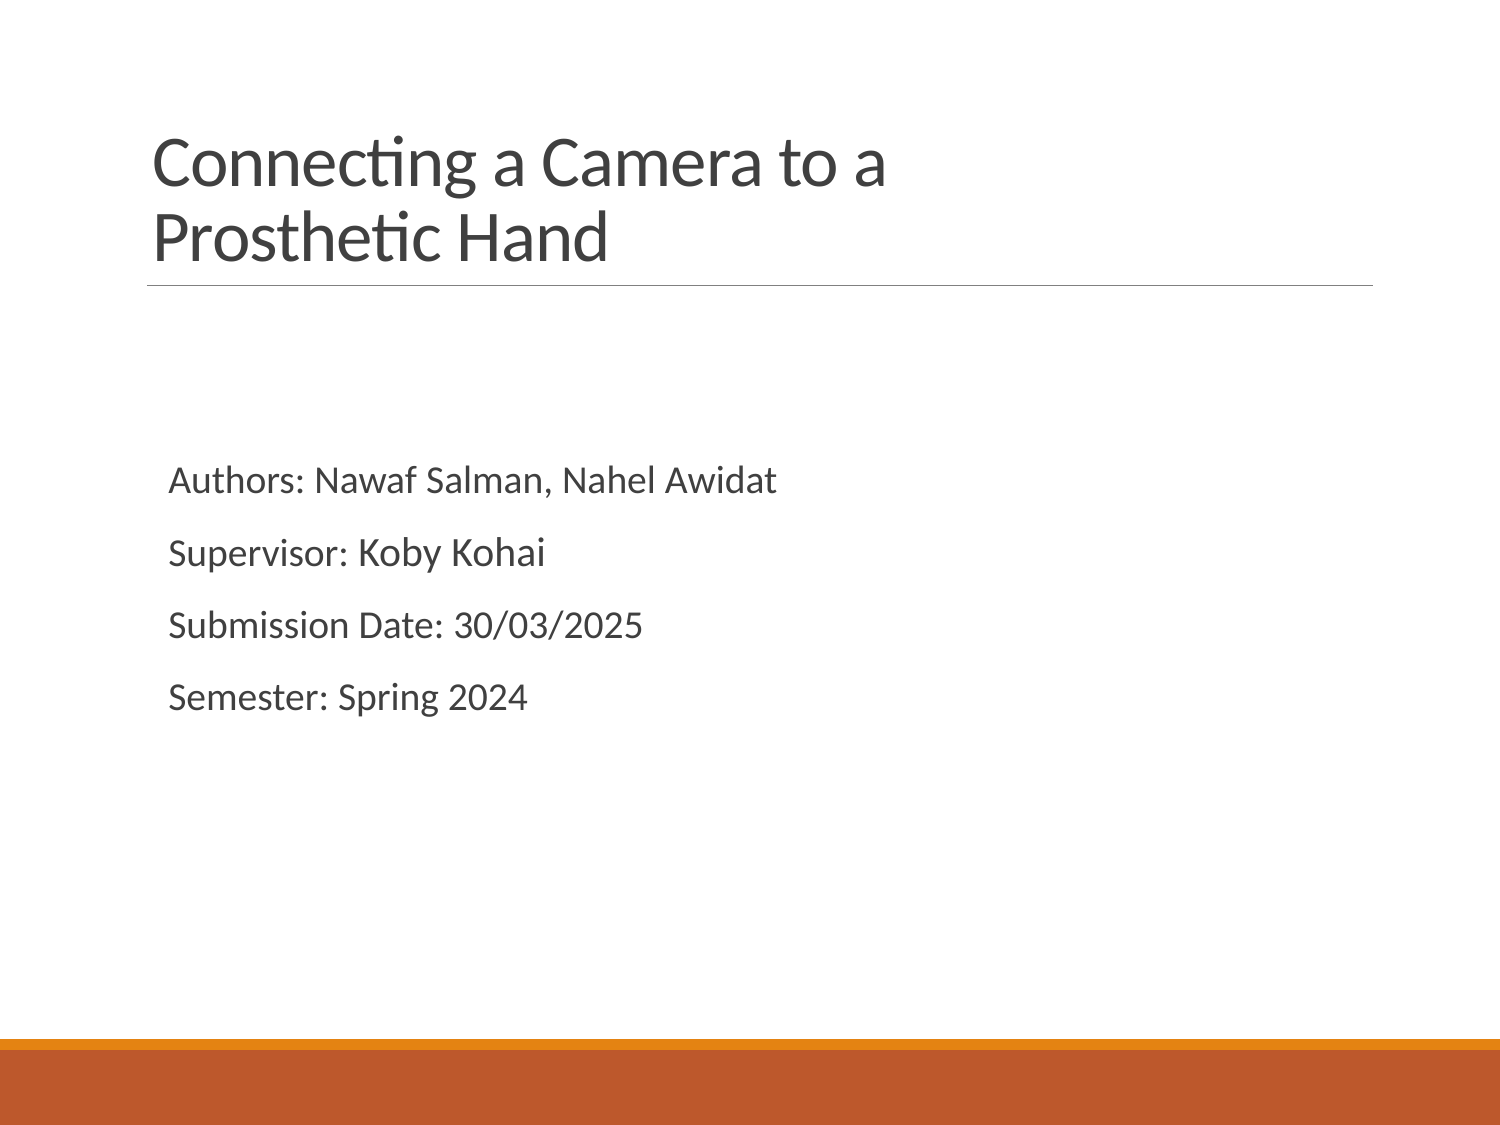

# Connecting a Camera to a Prosthetic Hand

Authors: Nawaf Salman, Nahel Awidat
Supervisor: Koby Kohai
Submission Date: 30/03/2025
Semester: Spring 2024